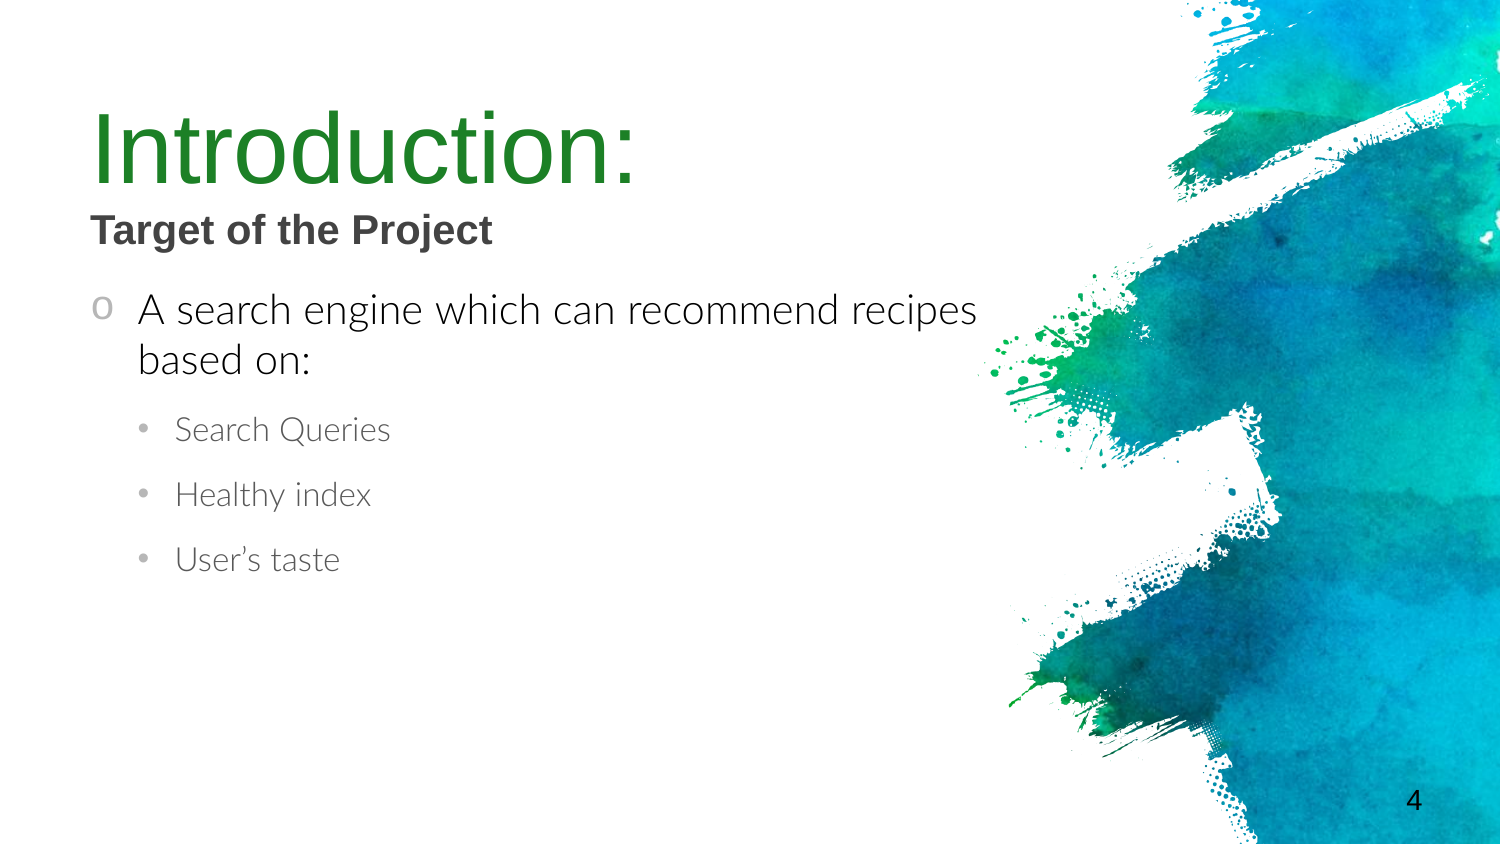

# Introduction: Target of the Project
A search engine which can recommend recipes based on:
Search Queries
Healthy index
User’s taste

4